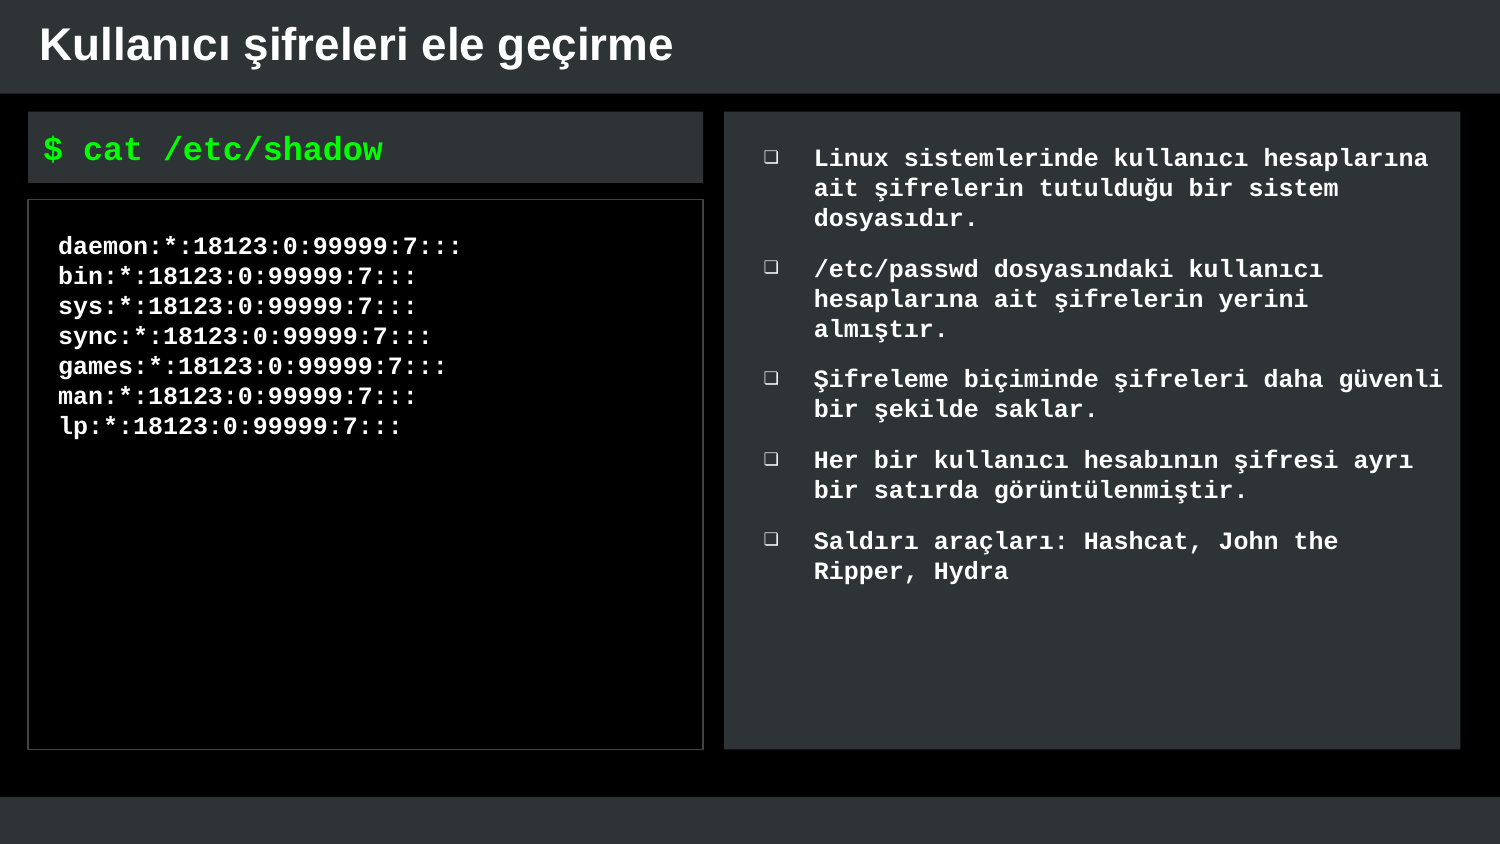

# Kullanıcı şifreleri ele geçirme
$ cat /etc/shadow
Linux sistemlerinde kullanıcı hesaplarına ait şifrelerin tutulduğu bir sistem dosyasıdır.
/etc/passwd dosyasındaki kullanıcı hesaplarına ait şifrelerin yerini almıştır.
Şifreleme biçiminde şifreleri daha güvenli bir şekilde saklar.
Her bir kullanıcı hesabının şifresi ayrı bir satırda görüntülenmiştir.
Saldırı araçları: Hashcat, John the Ripper, Hydra
daemon:*:18123:0:99999:7:::
bin:*:18123:0:99999:7:::
sys:*:18123:0:99999:7:::
sync:*:18123:0:99999:7:::
games:*:18123:0:99999:7:::
man:*:18123:0:99999:7:::
lp:*:18123:0:99999:7:::